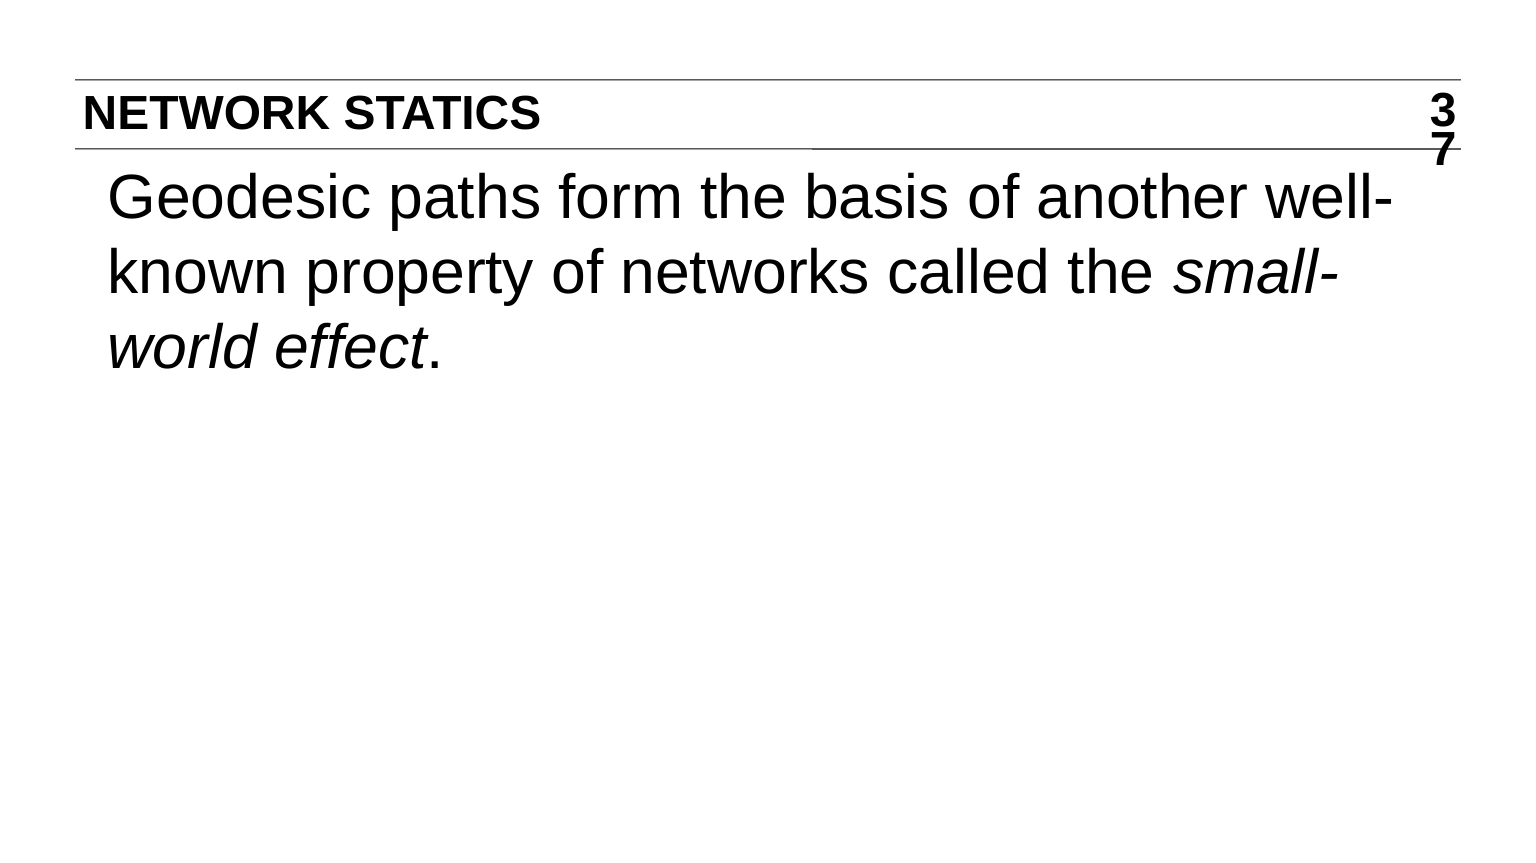

Network statics
37
Geodesic paths form the basis of another well-known property of networks called the small-world effect.